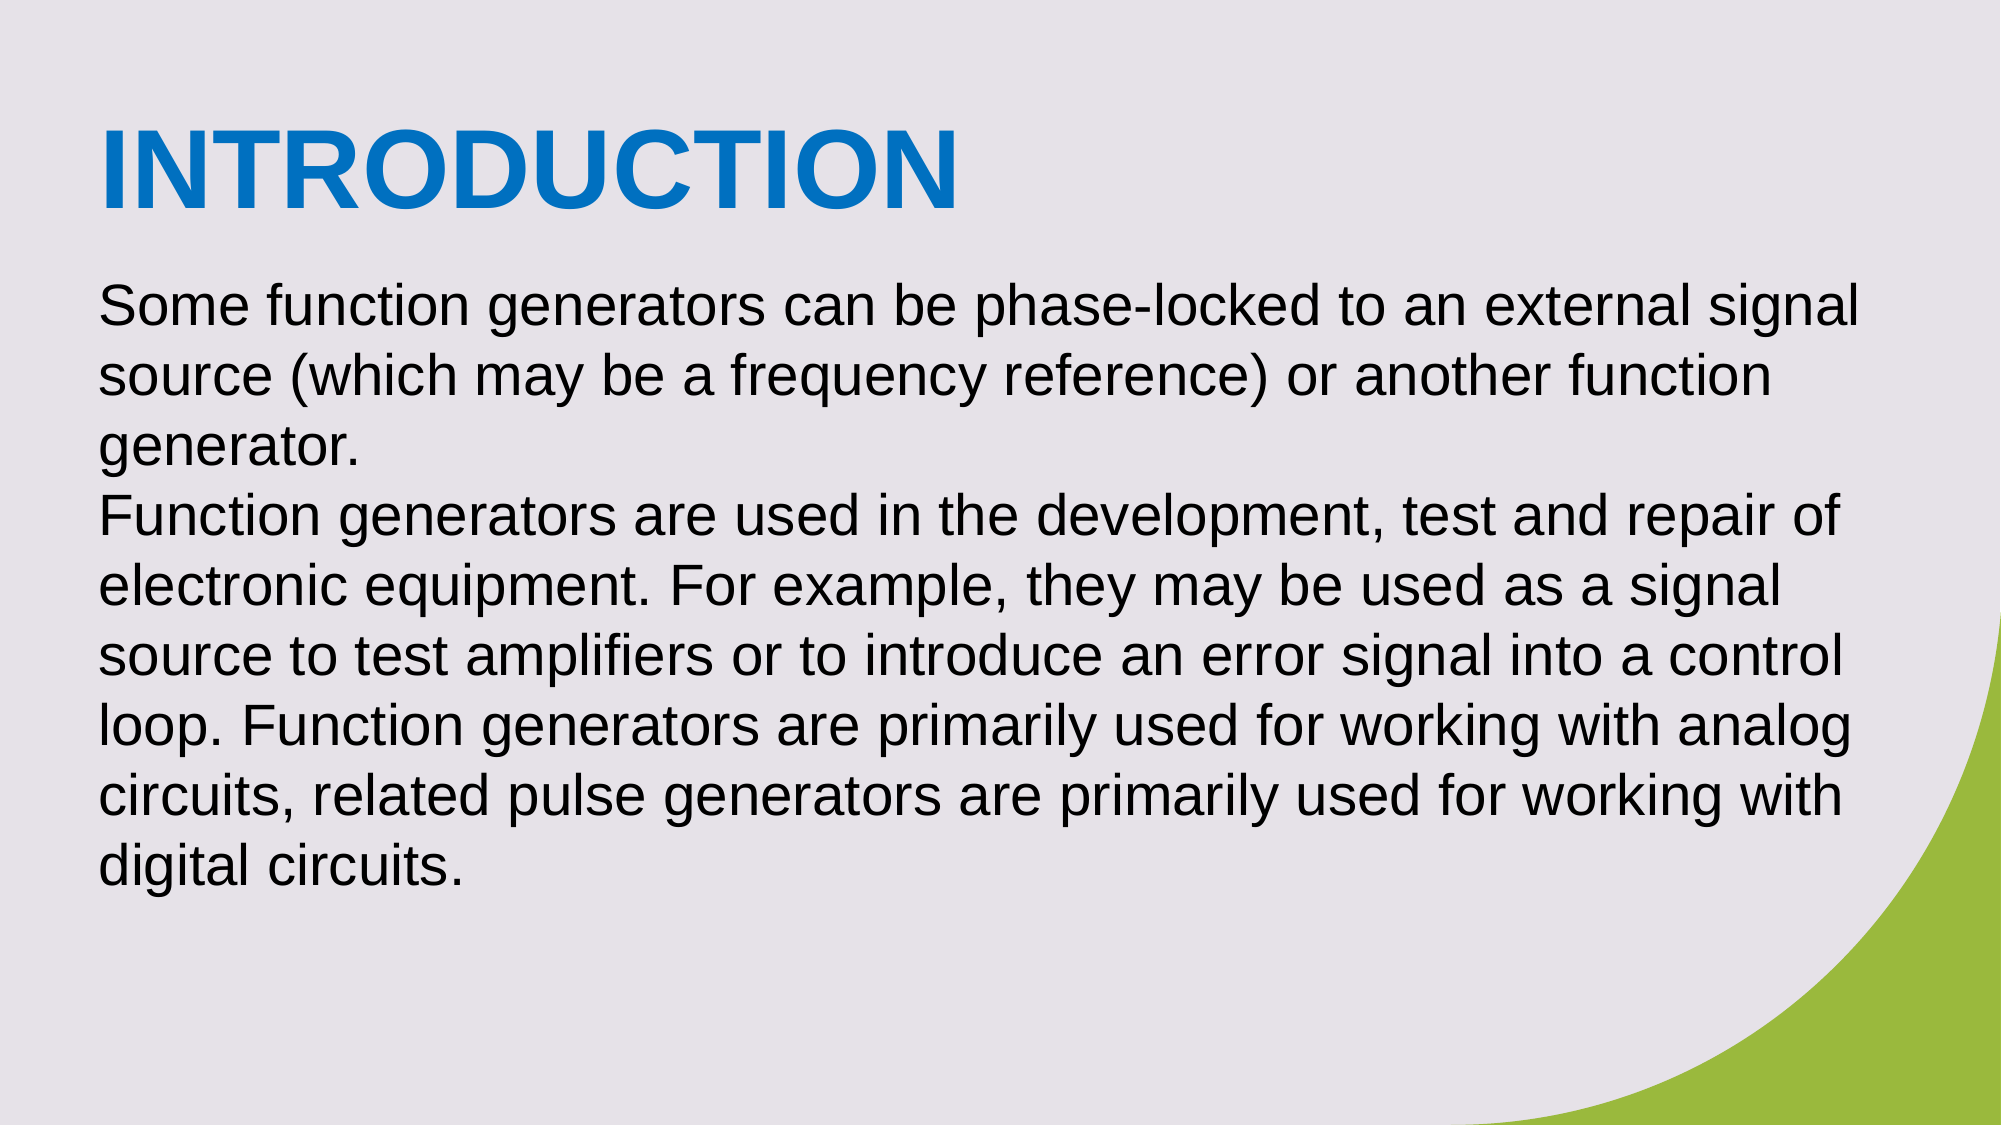

INTRODUCTION
Some function generators can be phase-locked to an external signal source (which may be a frequency reference) or another function generator.
Function generators are used in the development, test and repair of electronic equipment. For example, they may be used as a signal source to test amplifiers or to introduce an error signal into a control loop. Function generators are primarily used for working with analog circuits, related pulse generators are primarily used for working with digital circuits.